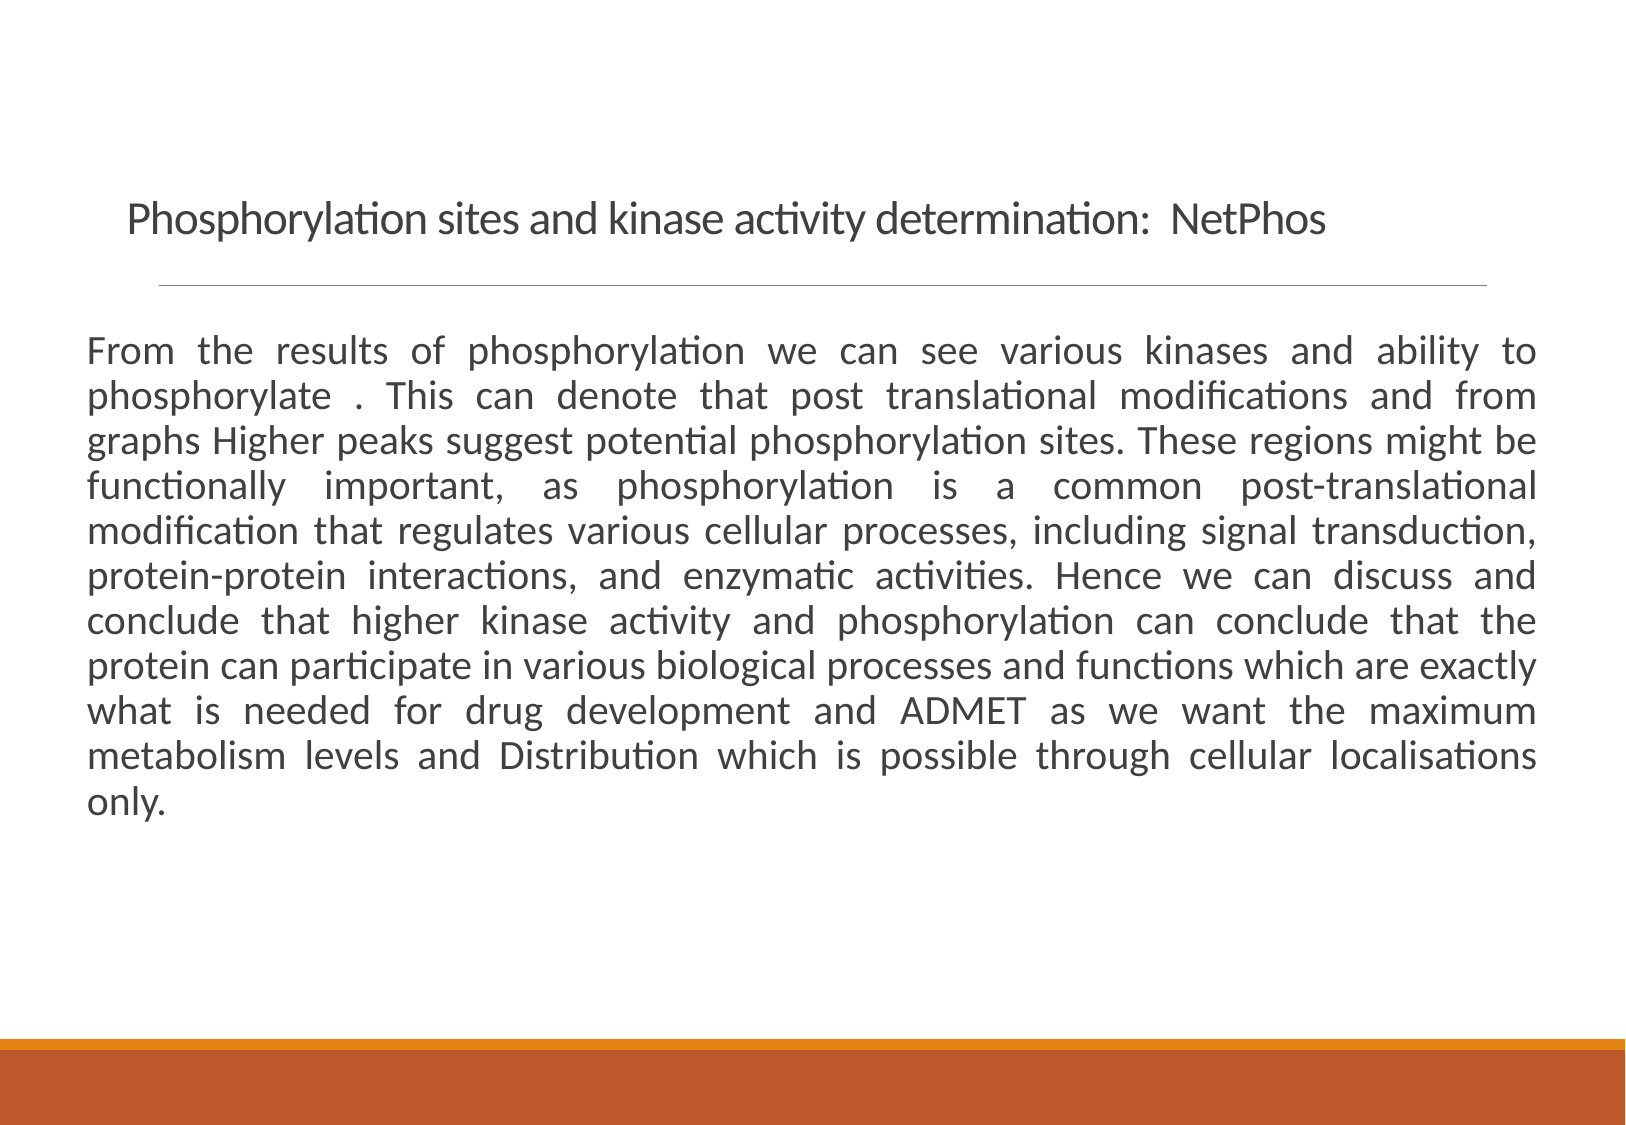

# Phosphorylation sites and kinase activity determination:  NetPhos
From the results of phosphorylation we can see various kinases and ability to phosphorylate . This can denote that post translational modifications and from graphs Higher peaks suggest potential phosphorylation sites. These regions might be functionally important, as phosphorylation is a common post-translational modification that regulates various cellular processes, including signal transduction, protein-protein interactions, and enzymatic activities. Hence we can discuss and conclude that higher kinase activity and phosphorylation can conclude that the protein can participate in various biological processes and functions which are exactly what is needed for drug development and ADMET as we want the maximum metabolism levels and Distribution which is possible through cellular localisations only.